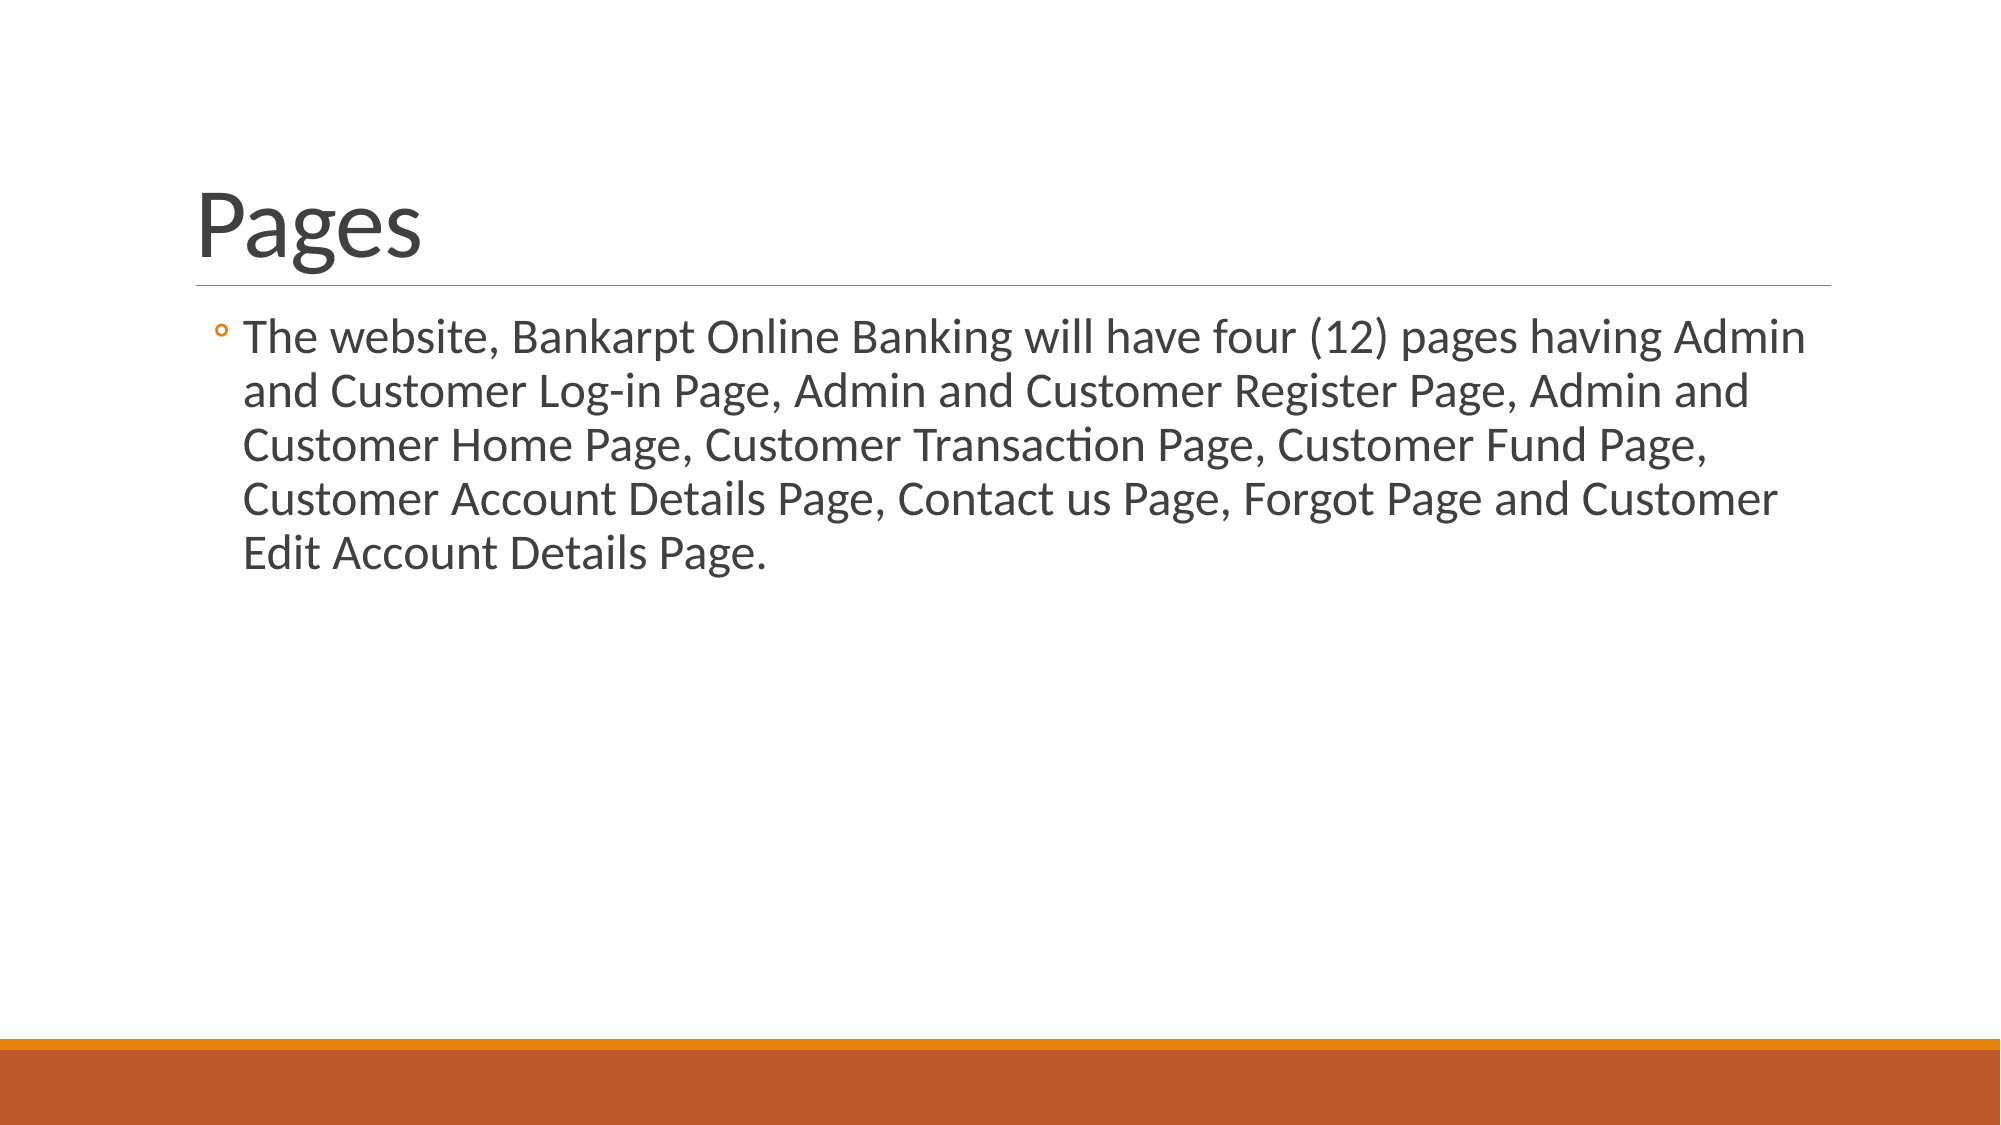

# Pages
The website, Bankarpt Online Banking will have four (12) pages having Admin and Customer Log-in Page, Admin and Customer Register Page, Admin and Customer Home Page, Customer Transaction Page, Customer Fund Page, Customer Account Details Page, Contact us Page, Forgot Page and Customer Edit Account Details Page.